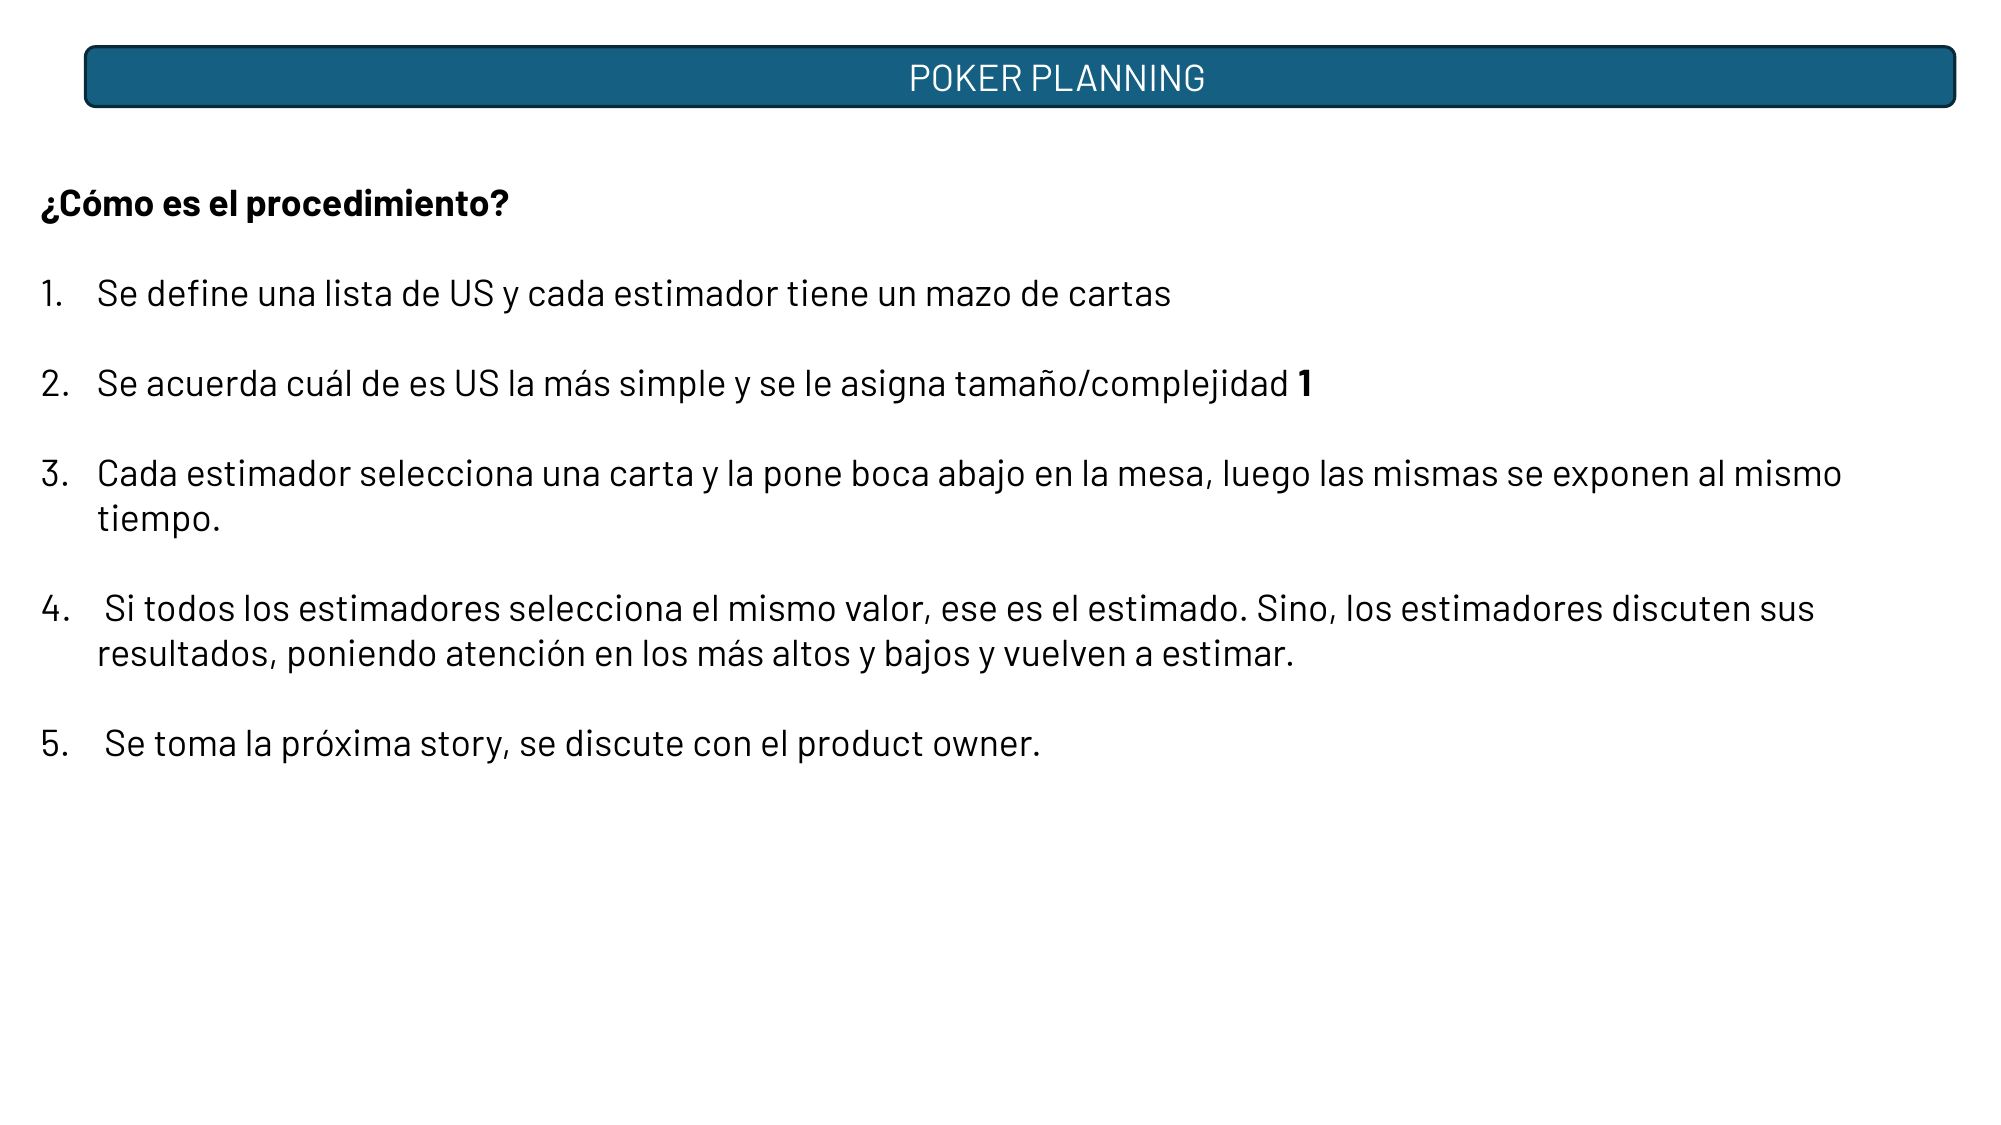

POKER PLANNING

¿Cómo es el procedimiento?

Se define una lista de US y cada estimador tiene un mazo de cartas

Se acuerda cuál de es US la más simple y se le asigna tamaño/complejidad 1

Cada estimador selecciona una carta y la pone boca abajo en la mesa, luego las mismas se exponen al mismo tiempo.

 Si todos los estimadores selecciona el mismo valor, ese es el estimado. Sino, los estimadores discuten sus resultados, poniendo atención en los más altos y bajos y vuelven a estimar.

 Se toma la próxima story, se discute con el product owner.